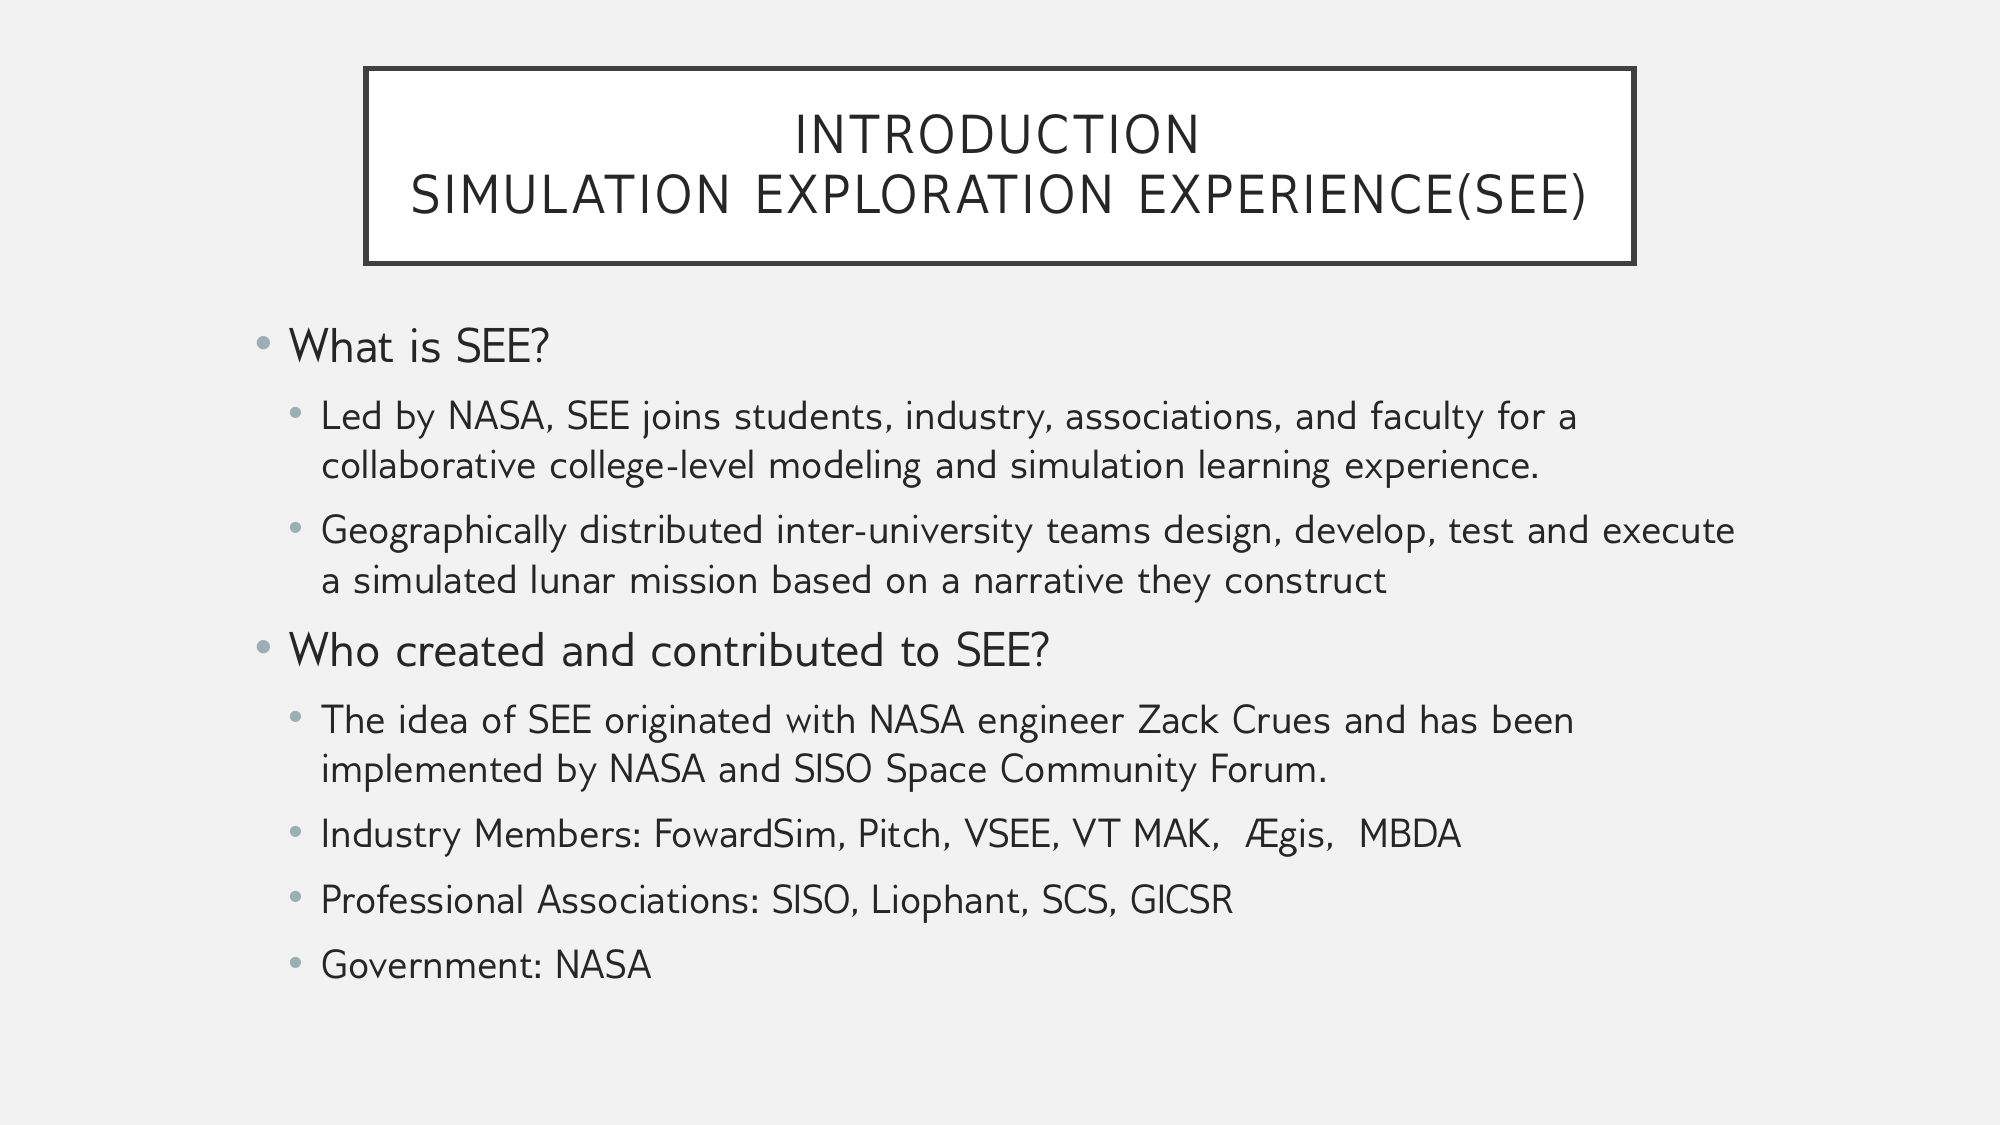

# Introduction Simulation Exploration experience(SEE)
What is SEE?
Led by NASA, SEE joins students, industry, associations, and faculty for a collaborative college-level modeling and simulation learning experience.
Geographically distributed inter-university teams design, develop, test and execute a simulated lunar mission based on a narrative they construct
Who created and contributed to SEE?
The idea of SEE originated with NASA engineer Zack Crues and has been implemented by NASA and SISO Space Community Forum.
Industry Members: FowardSim, Pitch, VSEE, VT MAK,  AEgis,  MBDA
Professional Associations: SISO, Liophant, SCS, GICSR
Government: NASA